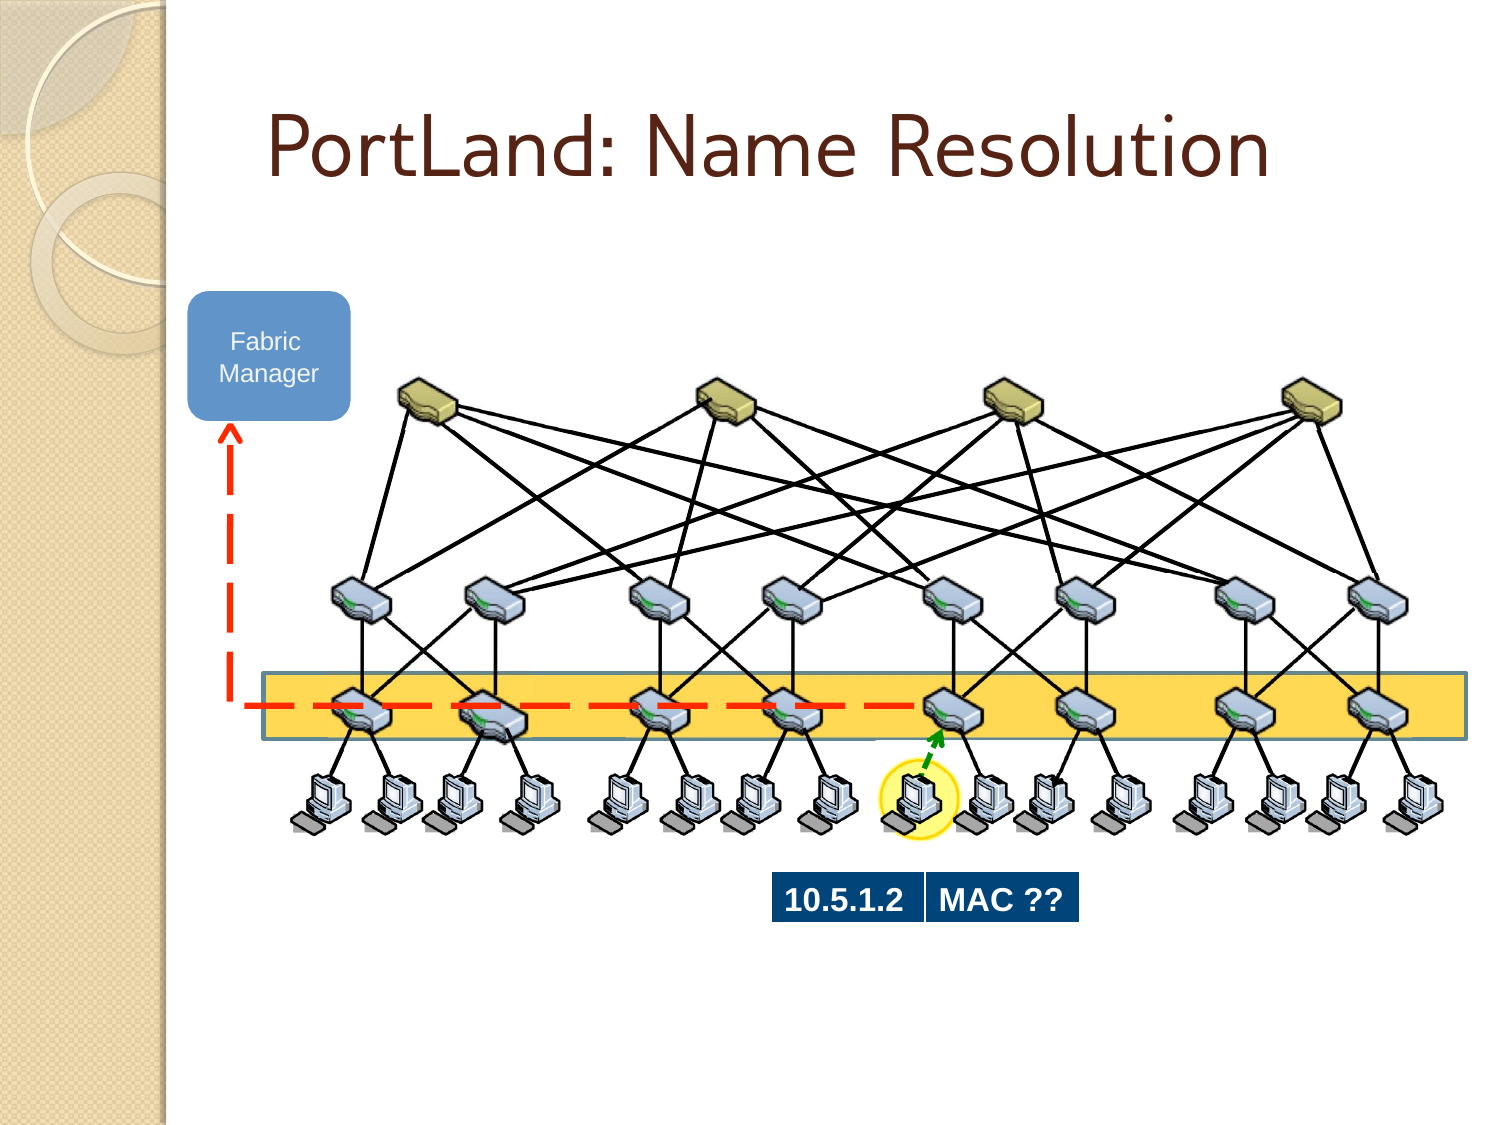

# PortLand: Name Resolution

Fabric  Manager

10.5.1.2
MAC ??